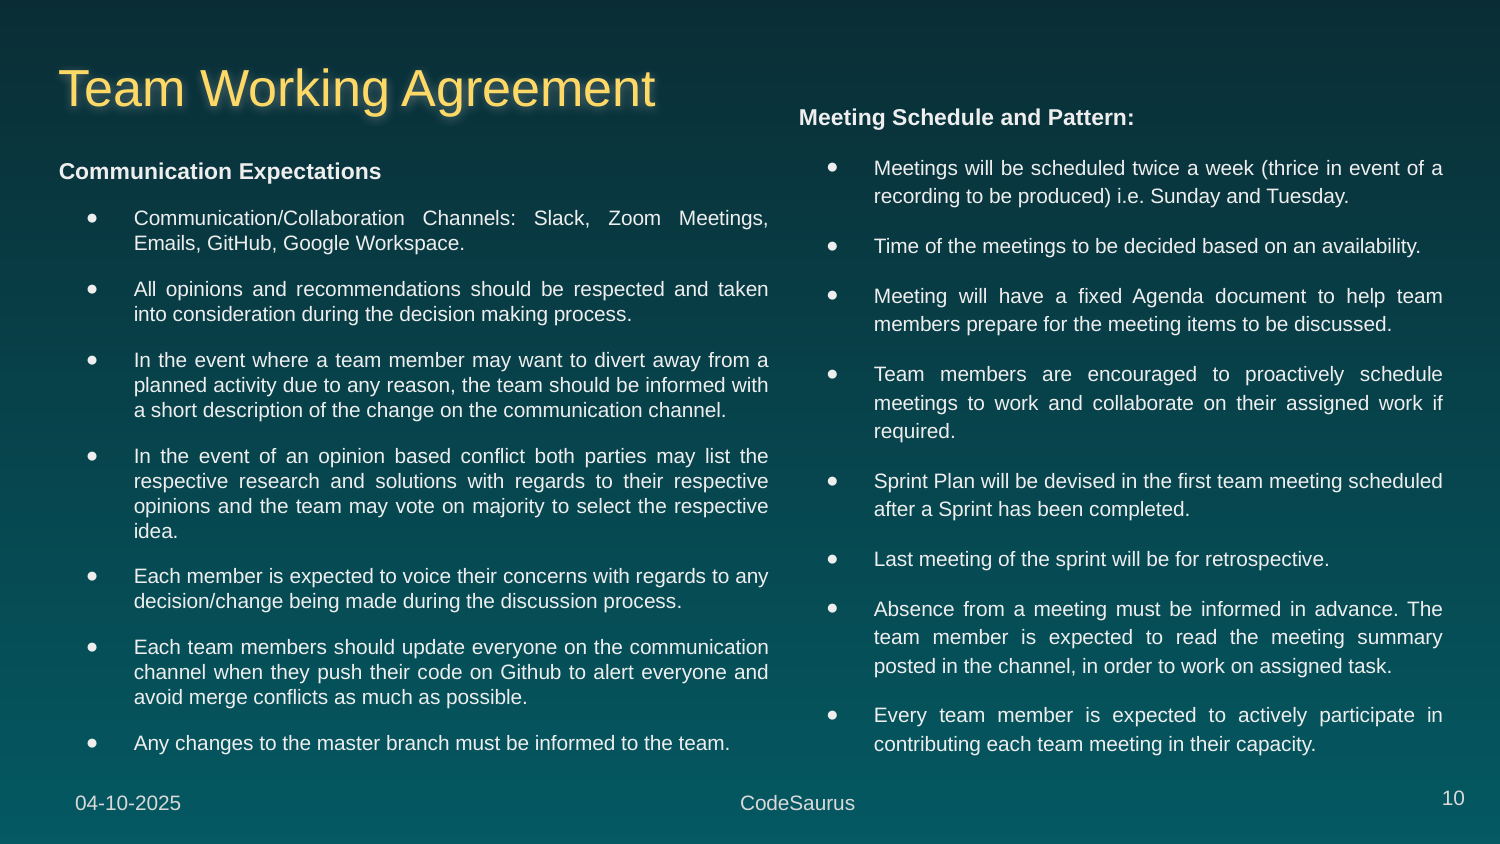

# Team Working Agreement
Meeting Schedule and Pattern:
Meetings will be scheduled twice a week (thrice in event of a recording to be produced) i.e. Sunday and Tuesday.
Time of the meetings to be decided based on an availability.
Meeting will have a fixed Agenda document to help team members prepare for the meeting items to be discussed.
Team members are encouraged to proactively schedule meetings to work and collaborate on their assigned work if required.
Sprint Plan will be devised in the first team meeting scheduled after a Sprint has been completed.
Last meeting of the sprint will be for retrospective.
Absence from a meeting must be informed in advance. The team member is expected to read the meeting summary posted in the channel, in order to work on assigned task.
Every team member is expected to actively participate in contributing each team meeting in their capacity.
Communication Expectations
Communication/Collaboration Channels: Slack, Zoom Meetings, Emails, GitHub, Google Workspace.
All opinions and recommendations should be respected and taken into consideration during the decision making process.
In the event where a team member may want to divert away from a planned activity due to any reason, the team should be informed with a short description of the change on the communication channel.
In the event of an opinion based conflict both parties may list the respective research and solutions with regards to their respective opinions and the team may vote on majority to select the respective idea.
Each member is expected to voice their concerns with regards to any decision/change being made during the discussion process.
Each team members should update everyone on the communication channel when they push their code on Github to alert everyone and avoid merge conflicts as much as possible.
Any changes to the master branch must be informed to the team.
10